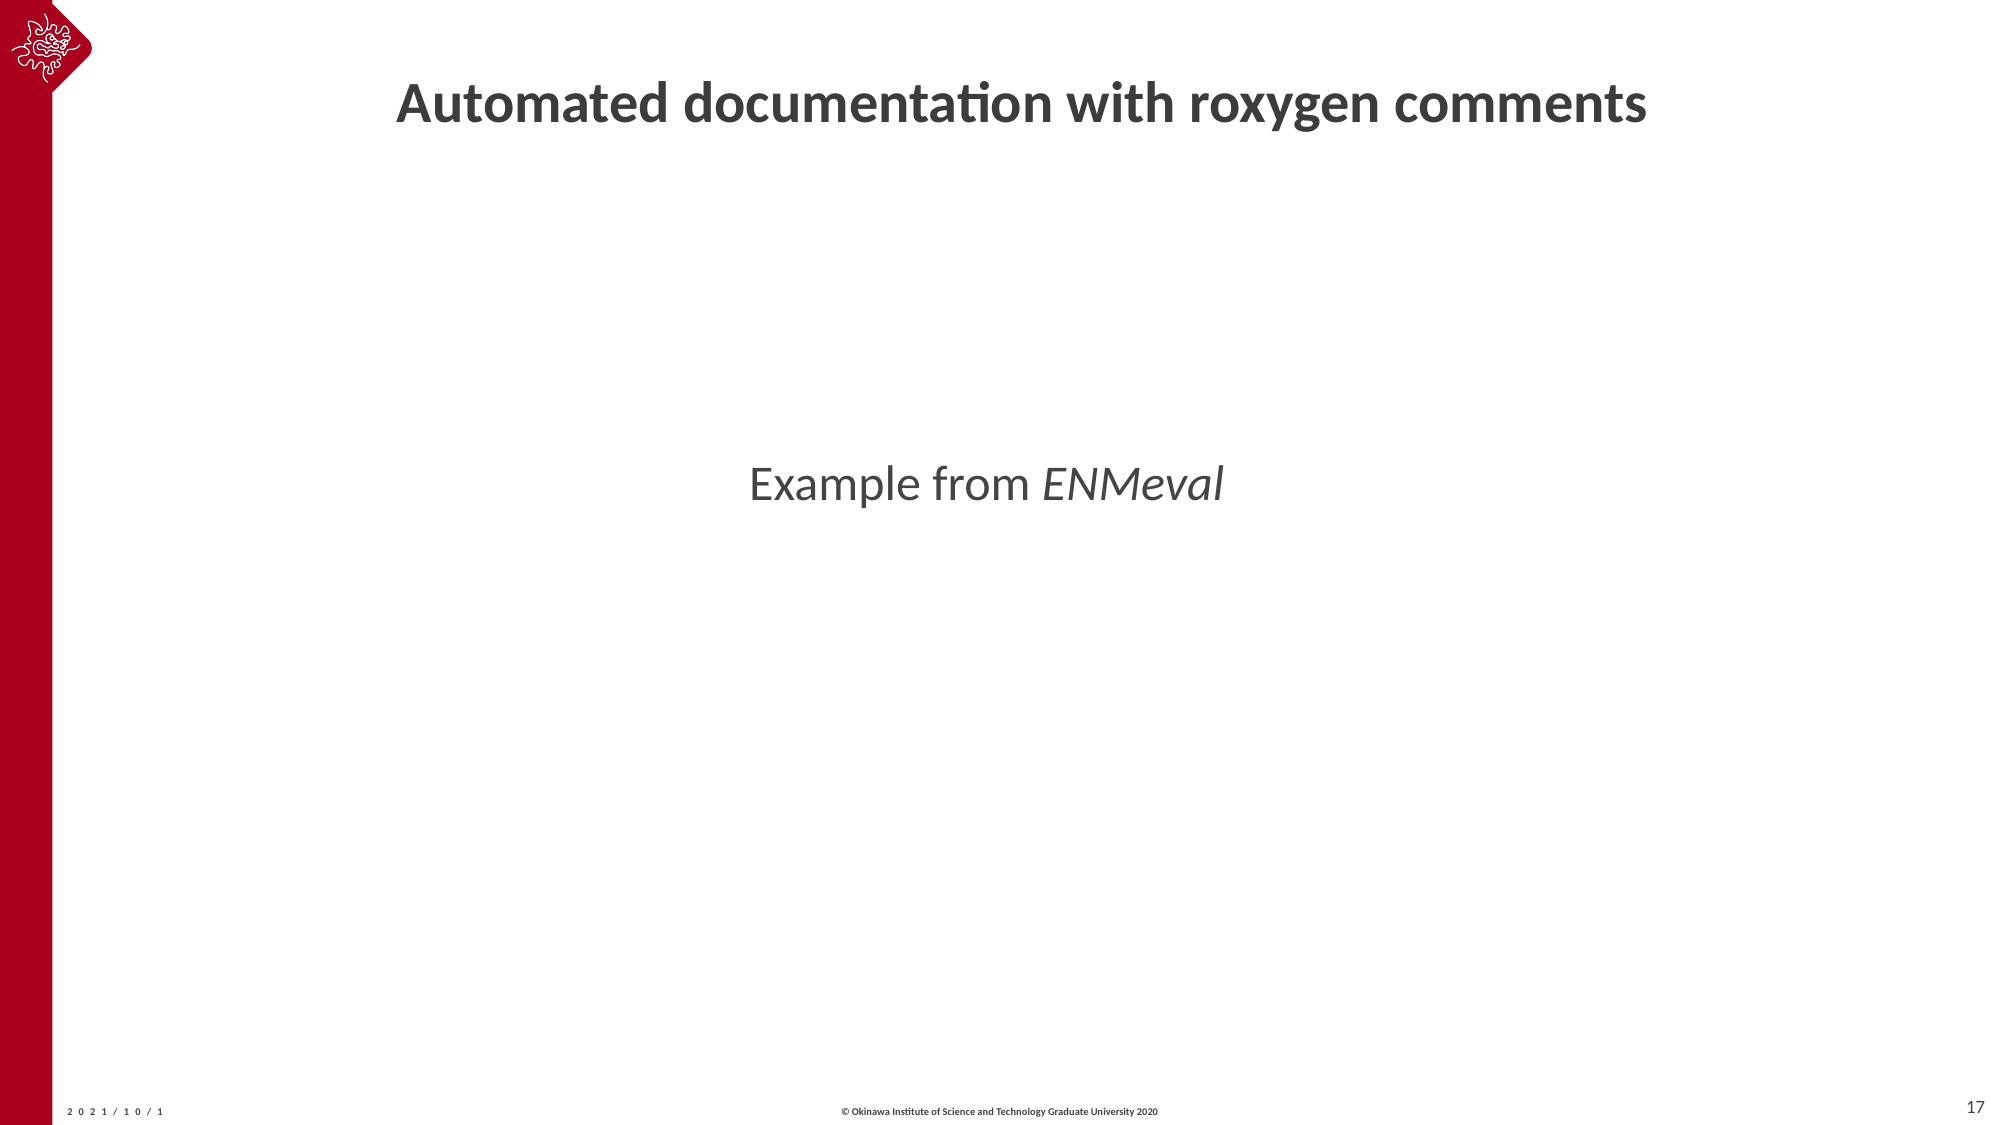

# Automated documentation with roxygen comments
Example from ENMeval